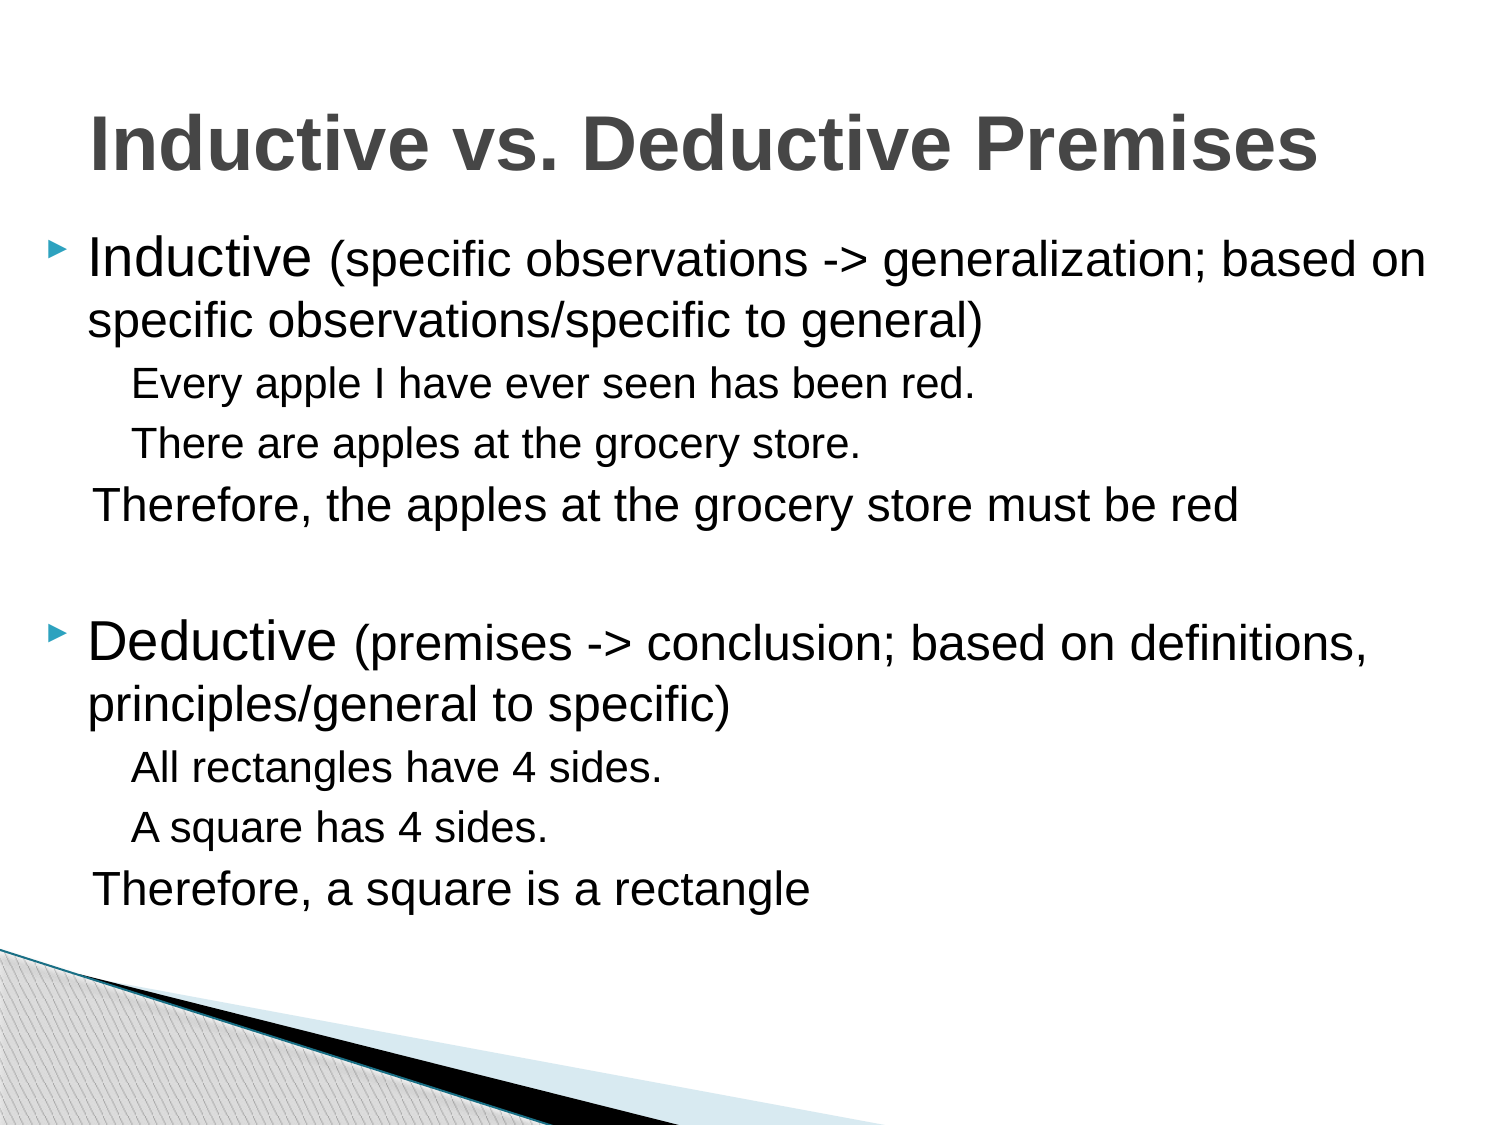

# Inductive vs. Deductive Premises
Inductive (specific observations -> generalization; based on specific observations/specific to general)
Every apple I have ever seen has been red.
There are apples at the grocery store.
Therefore, the apples at the grocery store must be red

Deductive (premises -> conclusion; based on definitions, principles/general to specific)
All rectangles have 4 sides.
A square has 4 sides.
Therefore, a square is a rectangle